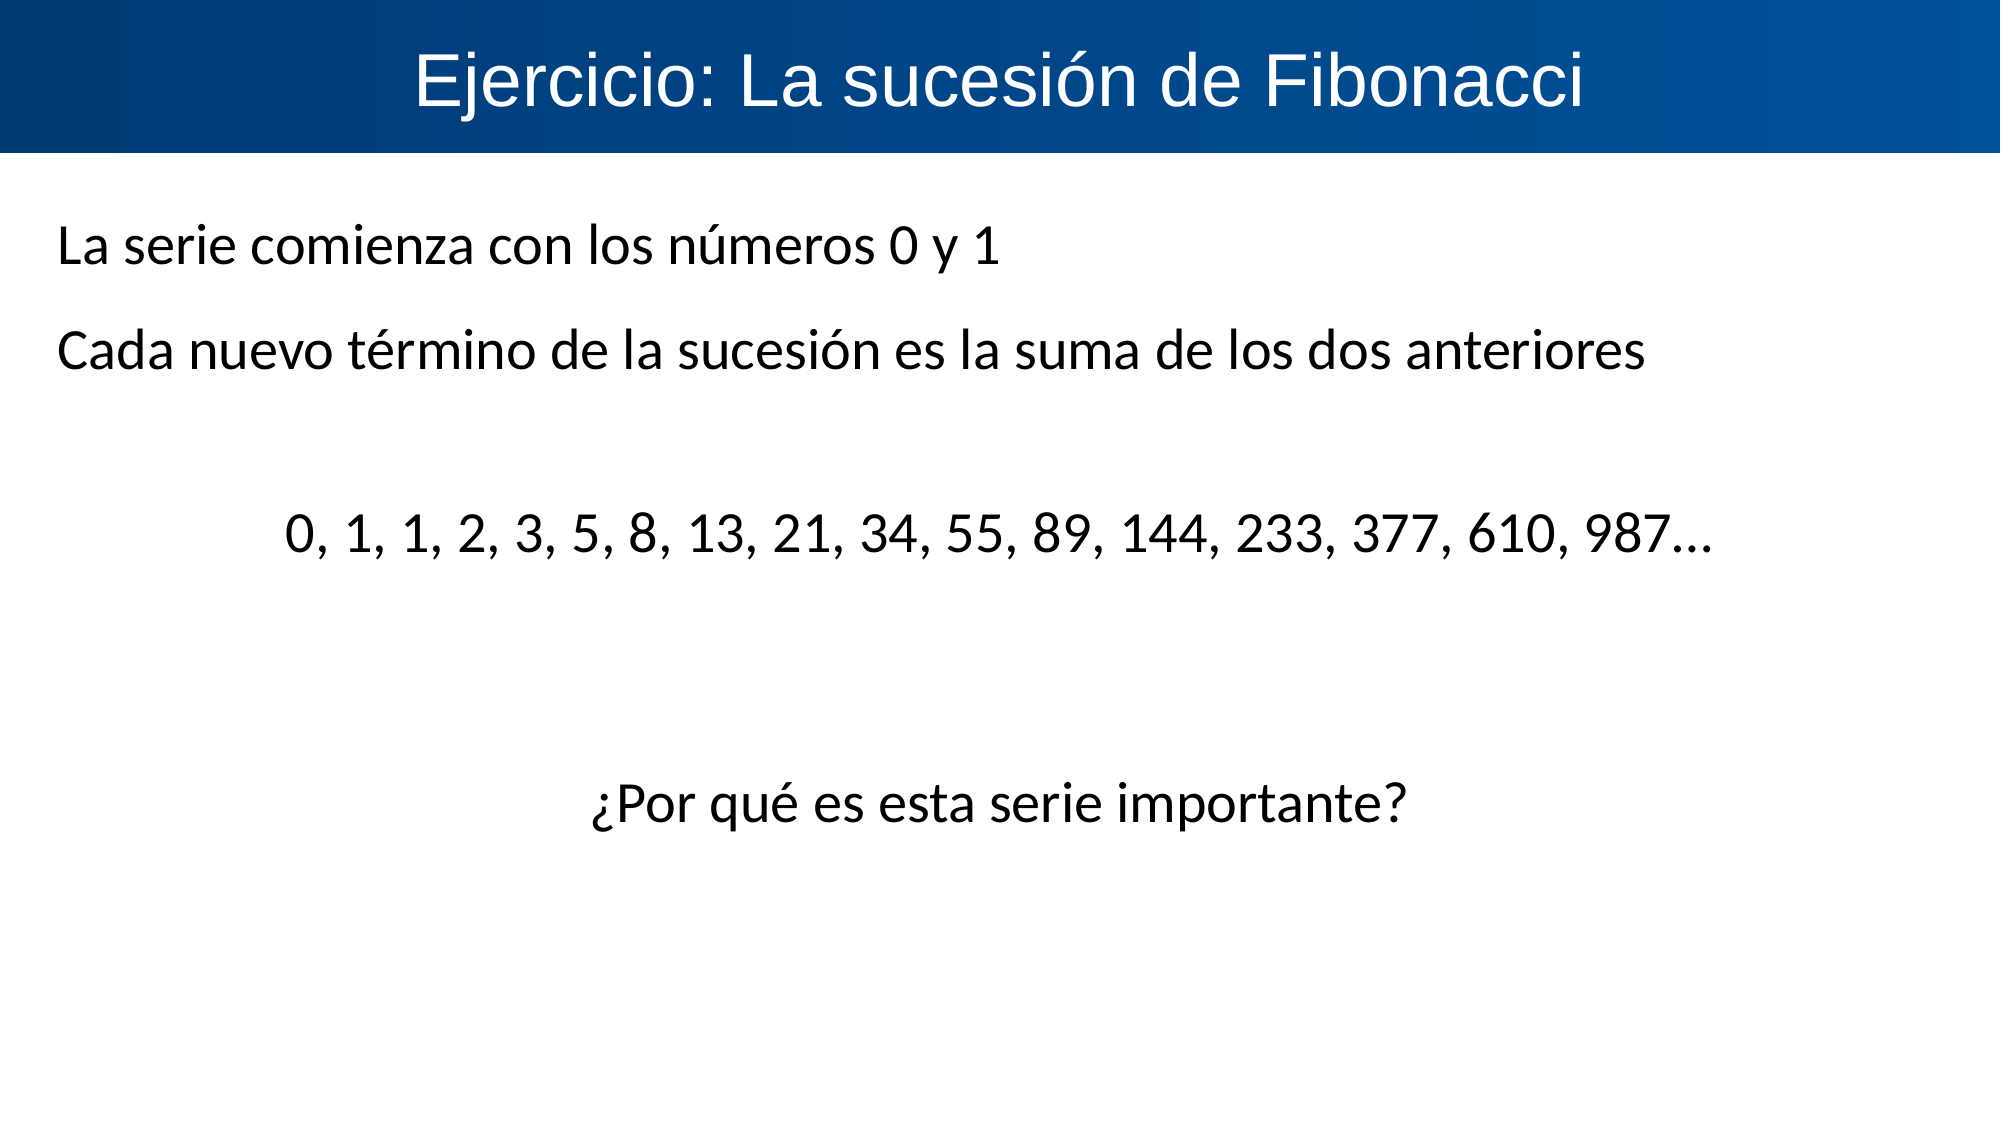

Ejercicio: La sucesión de Fibonacci
La serie comienza con los números 0 y 1
Cada nuevo término de la sucesión es la suma de los dos anteriores
0, 1, 1, 2, 3, 5, 8, 13, 21, 34, 55, 89, 144, 233, 377, 610, 987…
¿Por qué es esta serie importante?